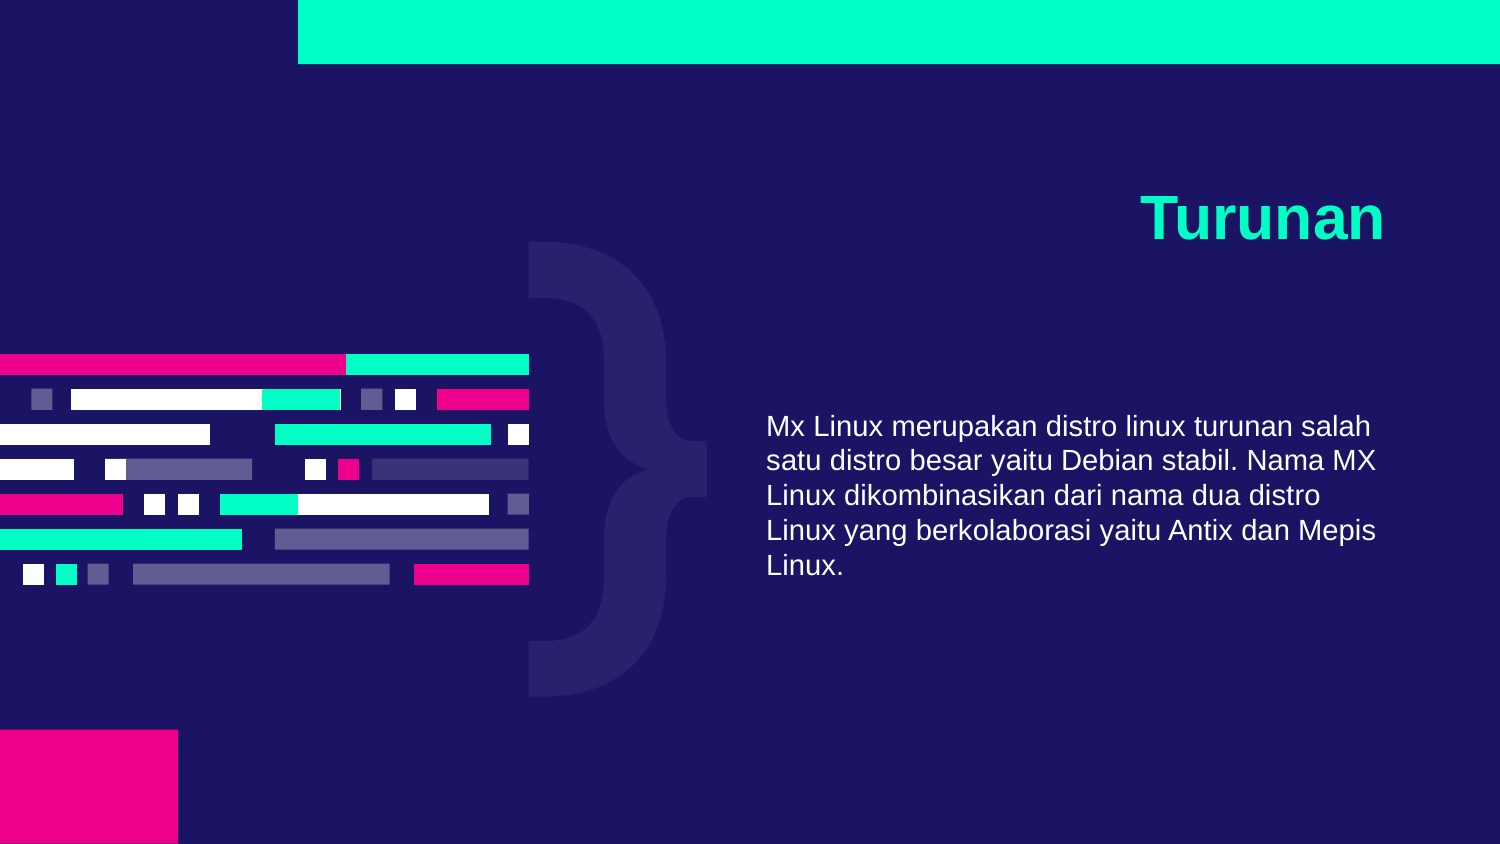

# Turunan
Mx Linux merupakan distro linux turunan salah satu distro besar yaitu Debian stabil. Nama MX Linux dikombinasikan dari nama dua distro Linux yang berkolaborasi yaitu Antix dan Mepis Linux.